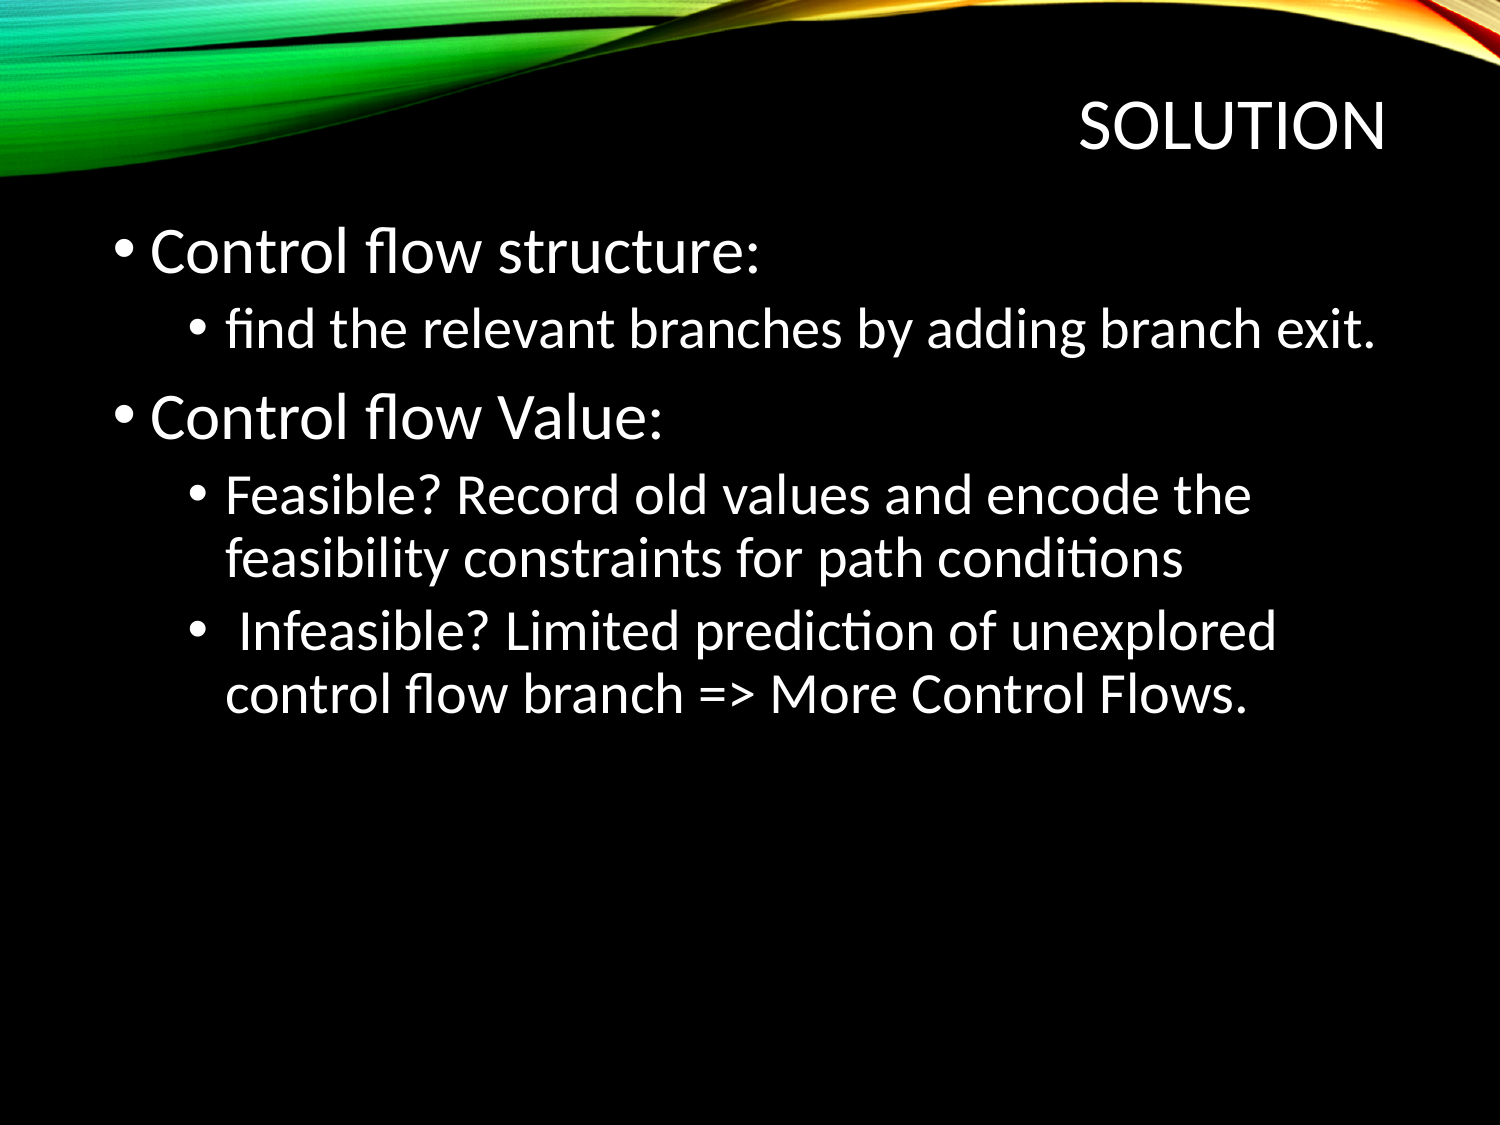

# Solution
Control flow structure:
find the relevant branches by adding branch exit.
Control flow Value:
Feasible? Record old values and encode the feasibility constraints for path conditions
 Infeasible? Limited prediction of unexplored control flow branch => More Control Flows.